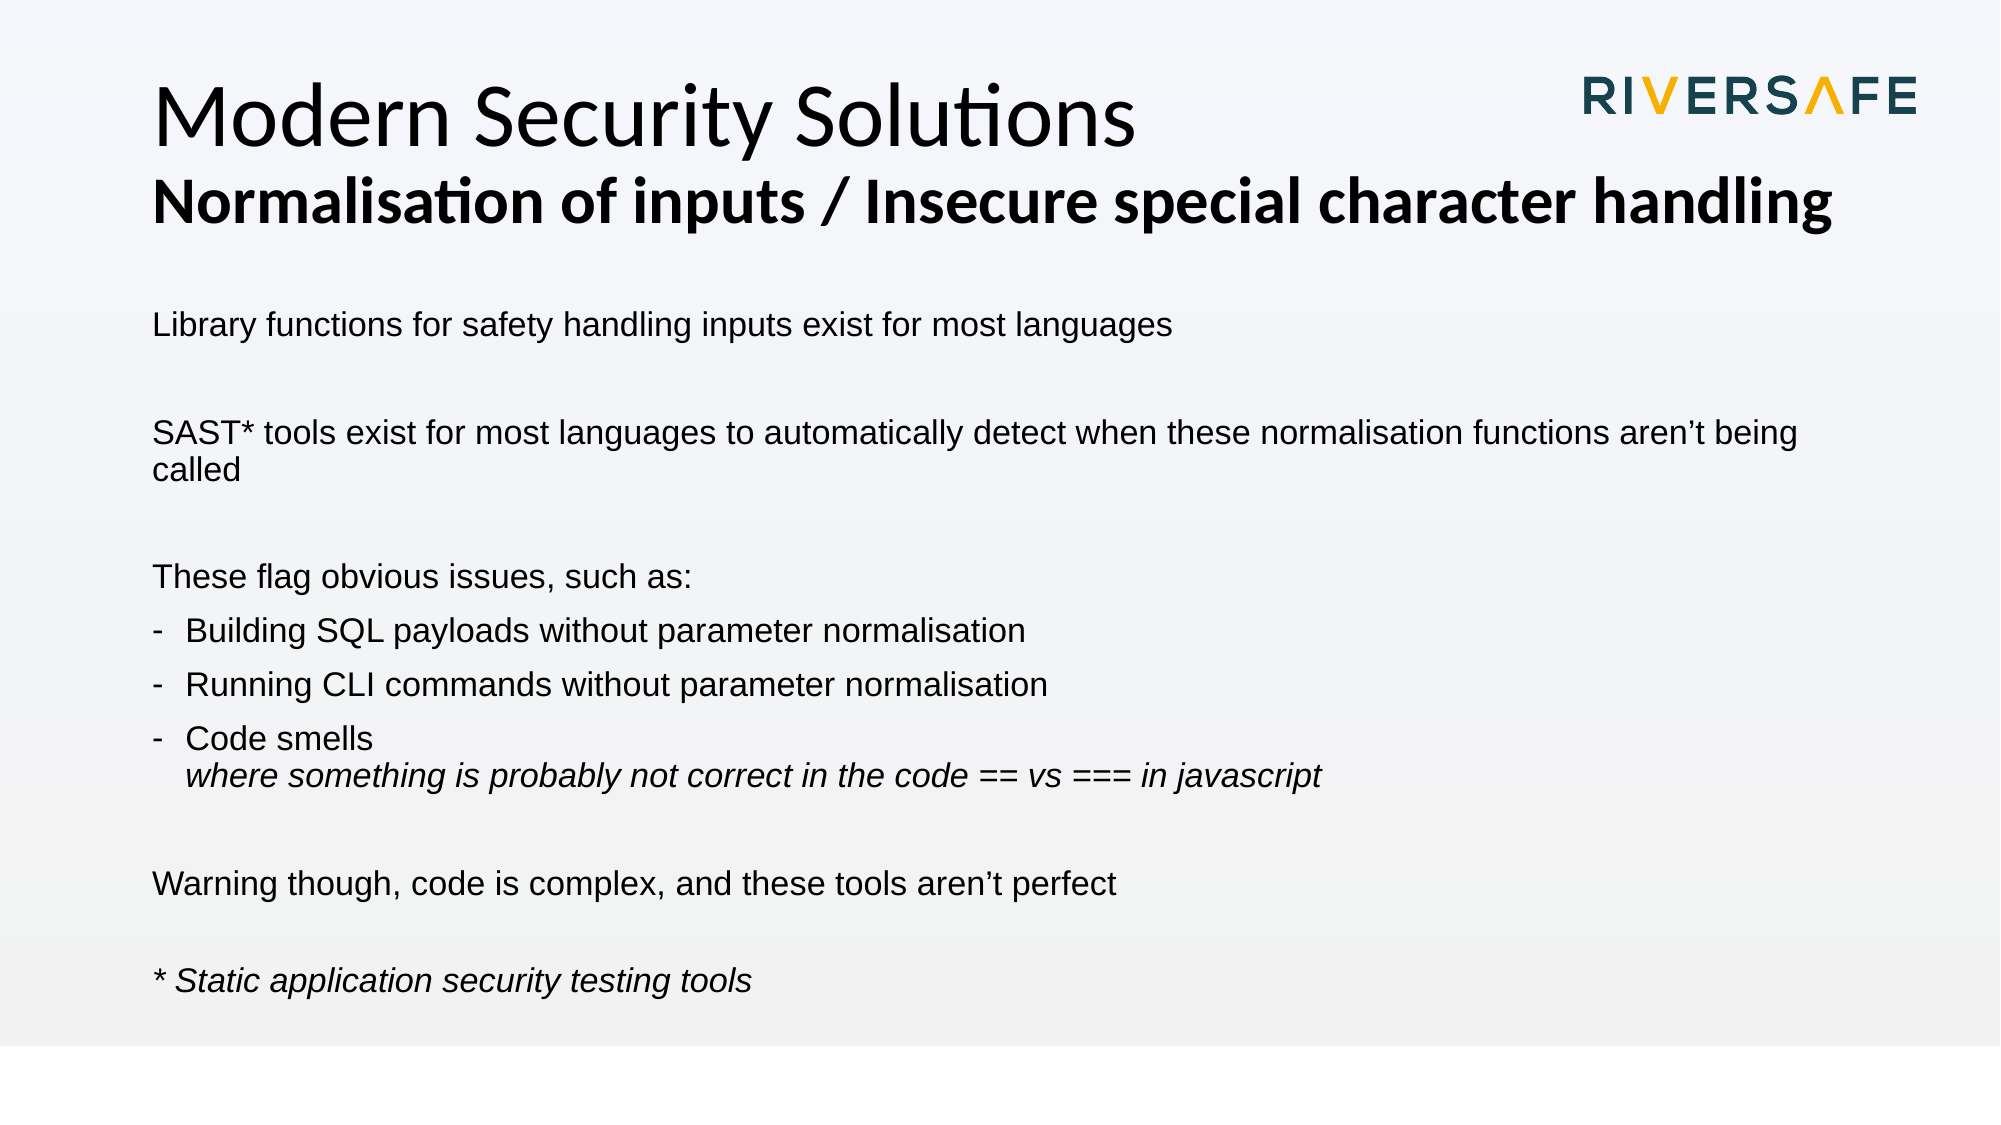

# Modern Security Solutions Normalisation of inputs / Insecure special character handling
Library functions for safety handling inputs exist for most languages

SAST* tools exist for most languages to automatically detect when these normalisation functions aren’t being called

These flag obvious issues, such as:
Building SQL payloads without parameter normalisation
Running CLI commands without parameter normalisation
Code smells
where something is probably not correct in the code == vs === in javascript

Warning though, code is complex, and these tools aren’t perfect

* Static application security testing tools